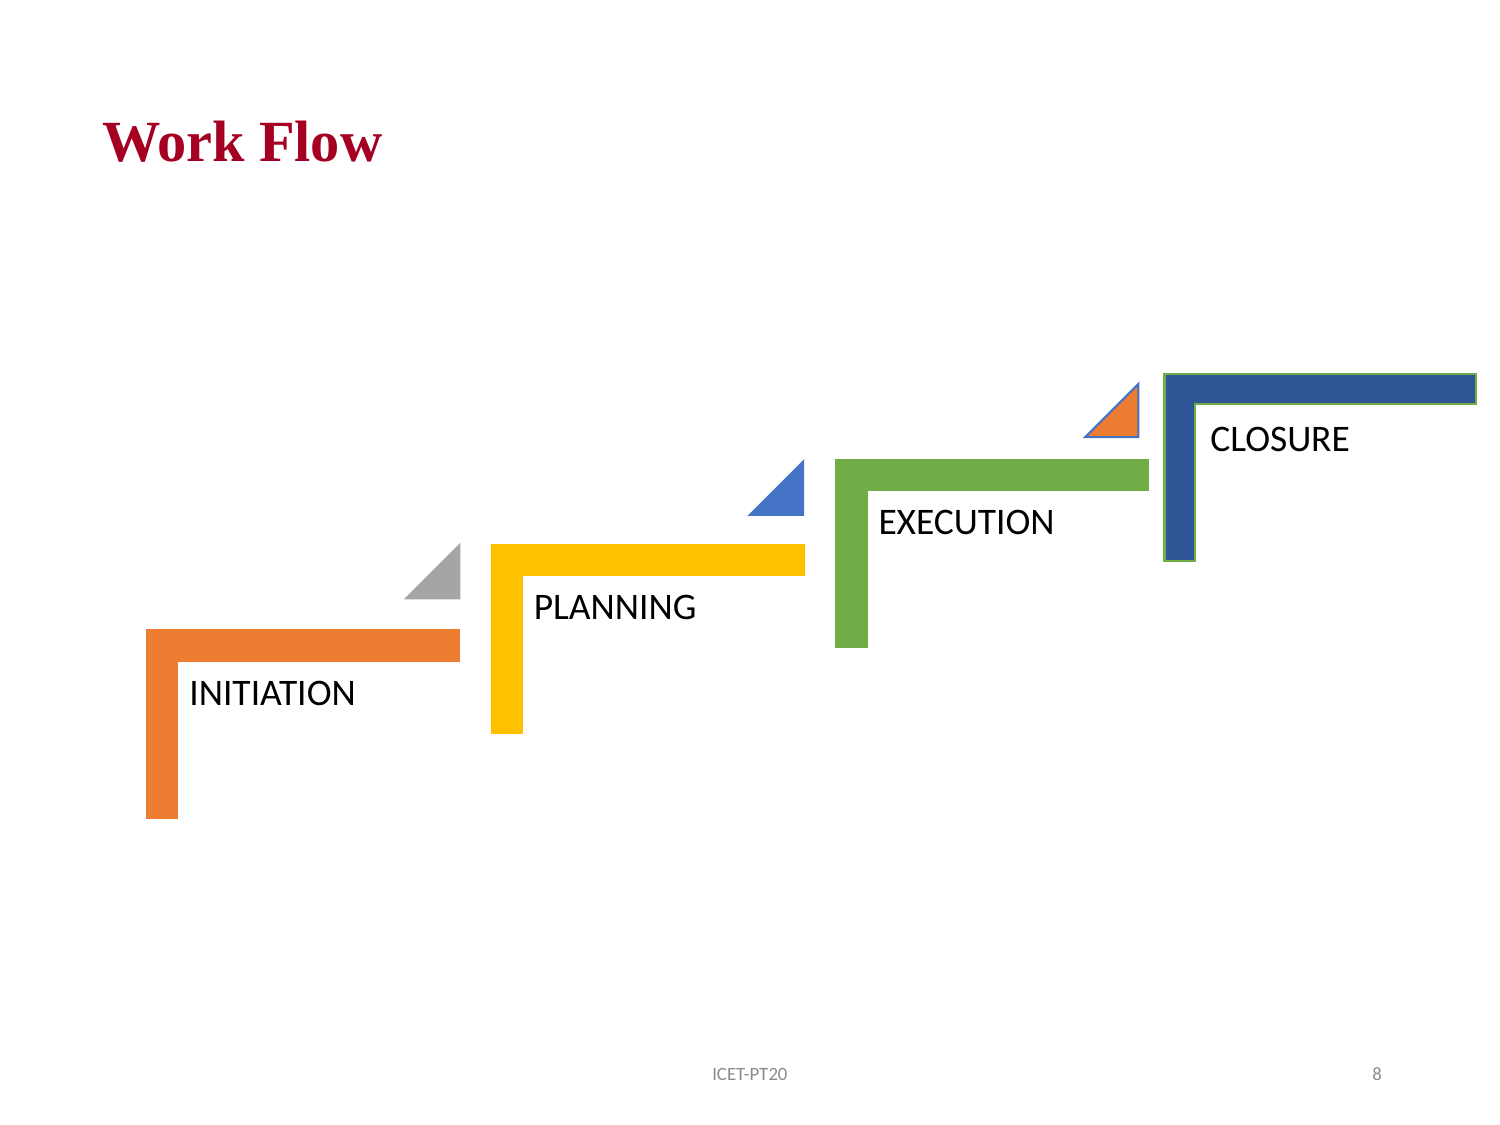

# Work Flow

INITIATION
PLANNING
EXECUTION

CLOSURE
ICET-PT20
8